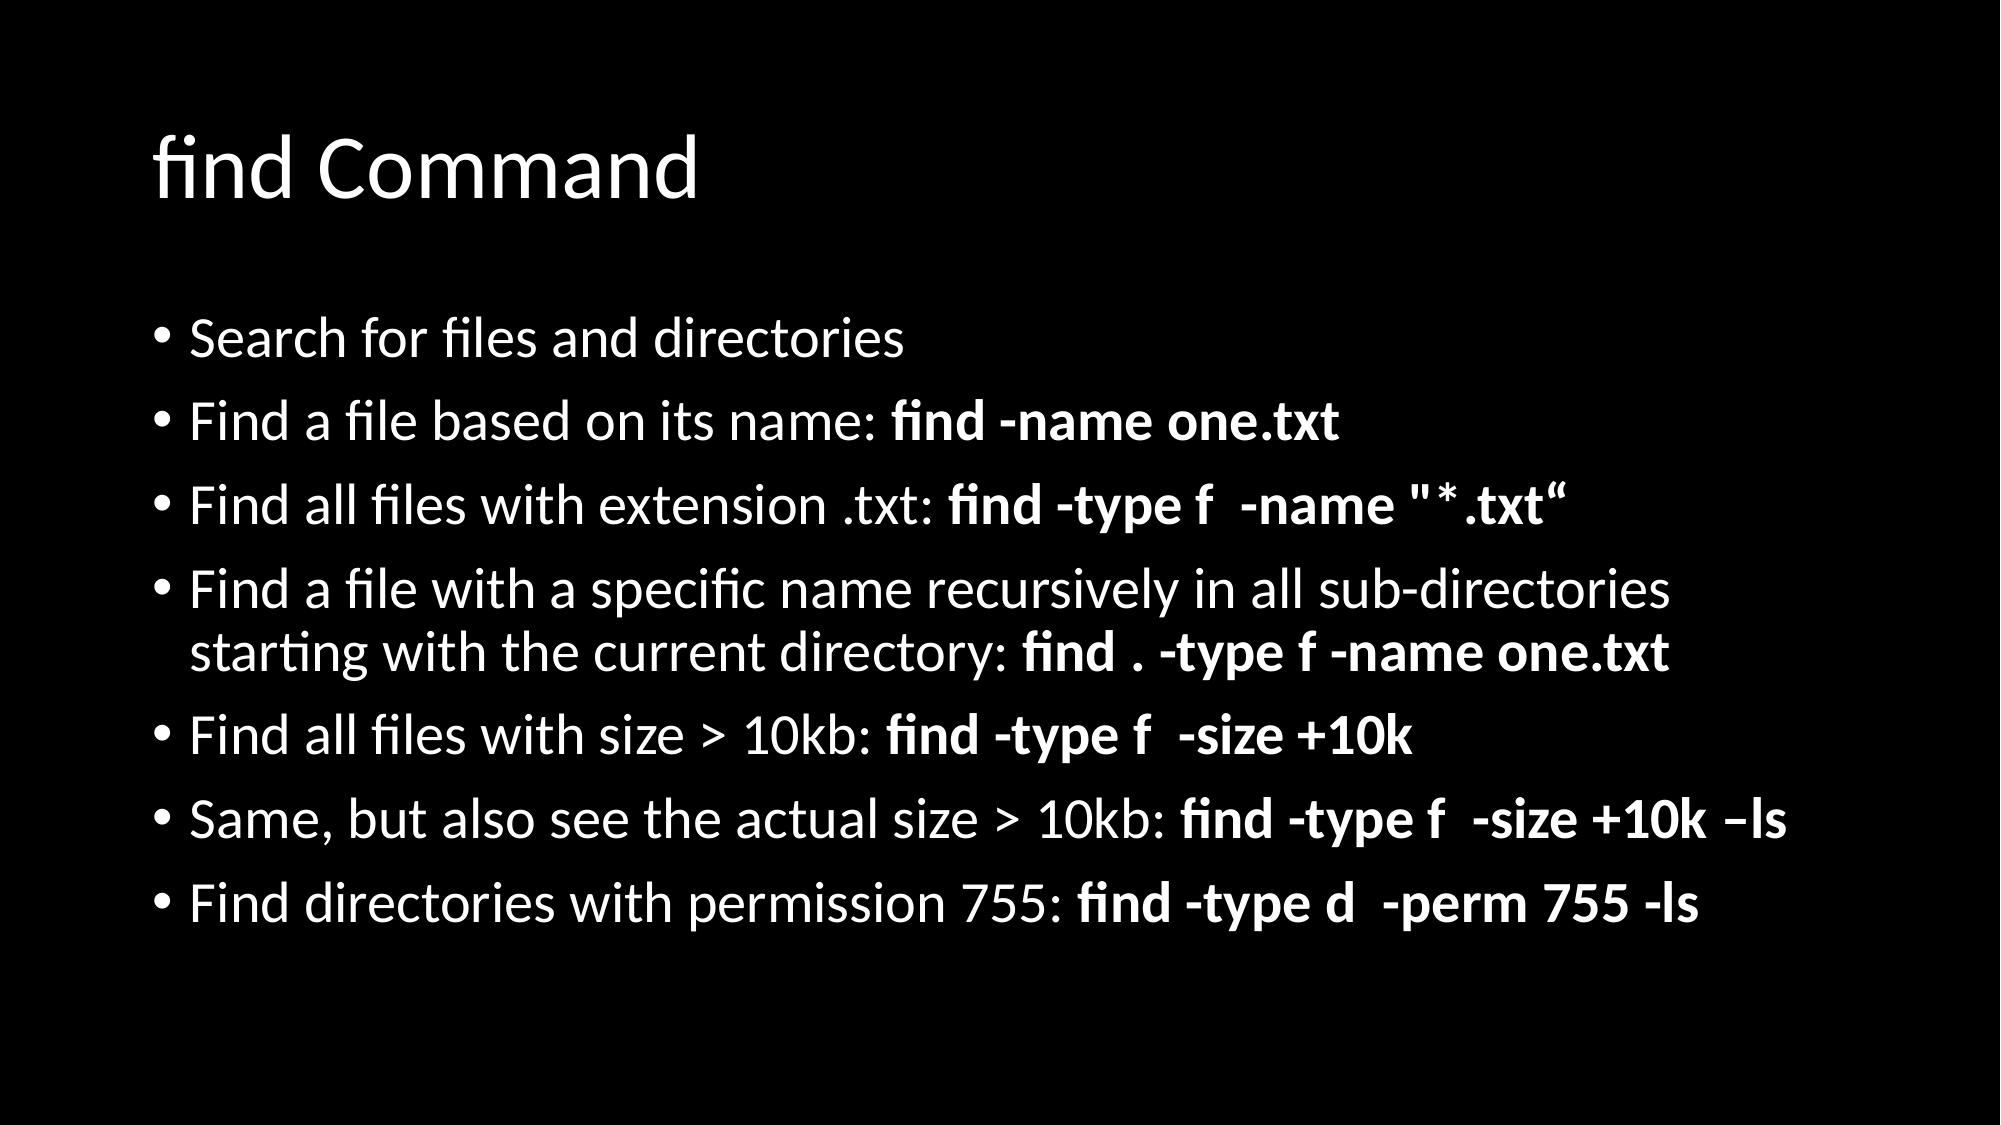

# find Command
Search for files and directories
Find a file based on its name: find -name one.txt
Find all files with extension .txt: find -type f  -name "*.txt“
Find a file with a specific name recursively in all sub-directories starting with the current directory: find . -type f -name one.txt
Find all files with size > 10kb: find -type f  -size +10k
Same, but also see the actual size > 10kb: find -type f  -size +10k –ls
Find directories with permission 755: find -type d  -perm 755 -ls